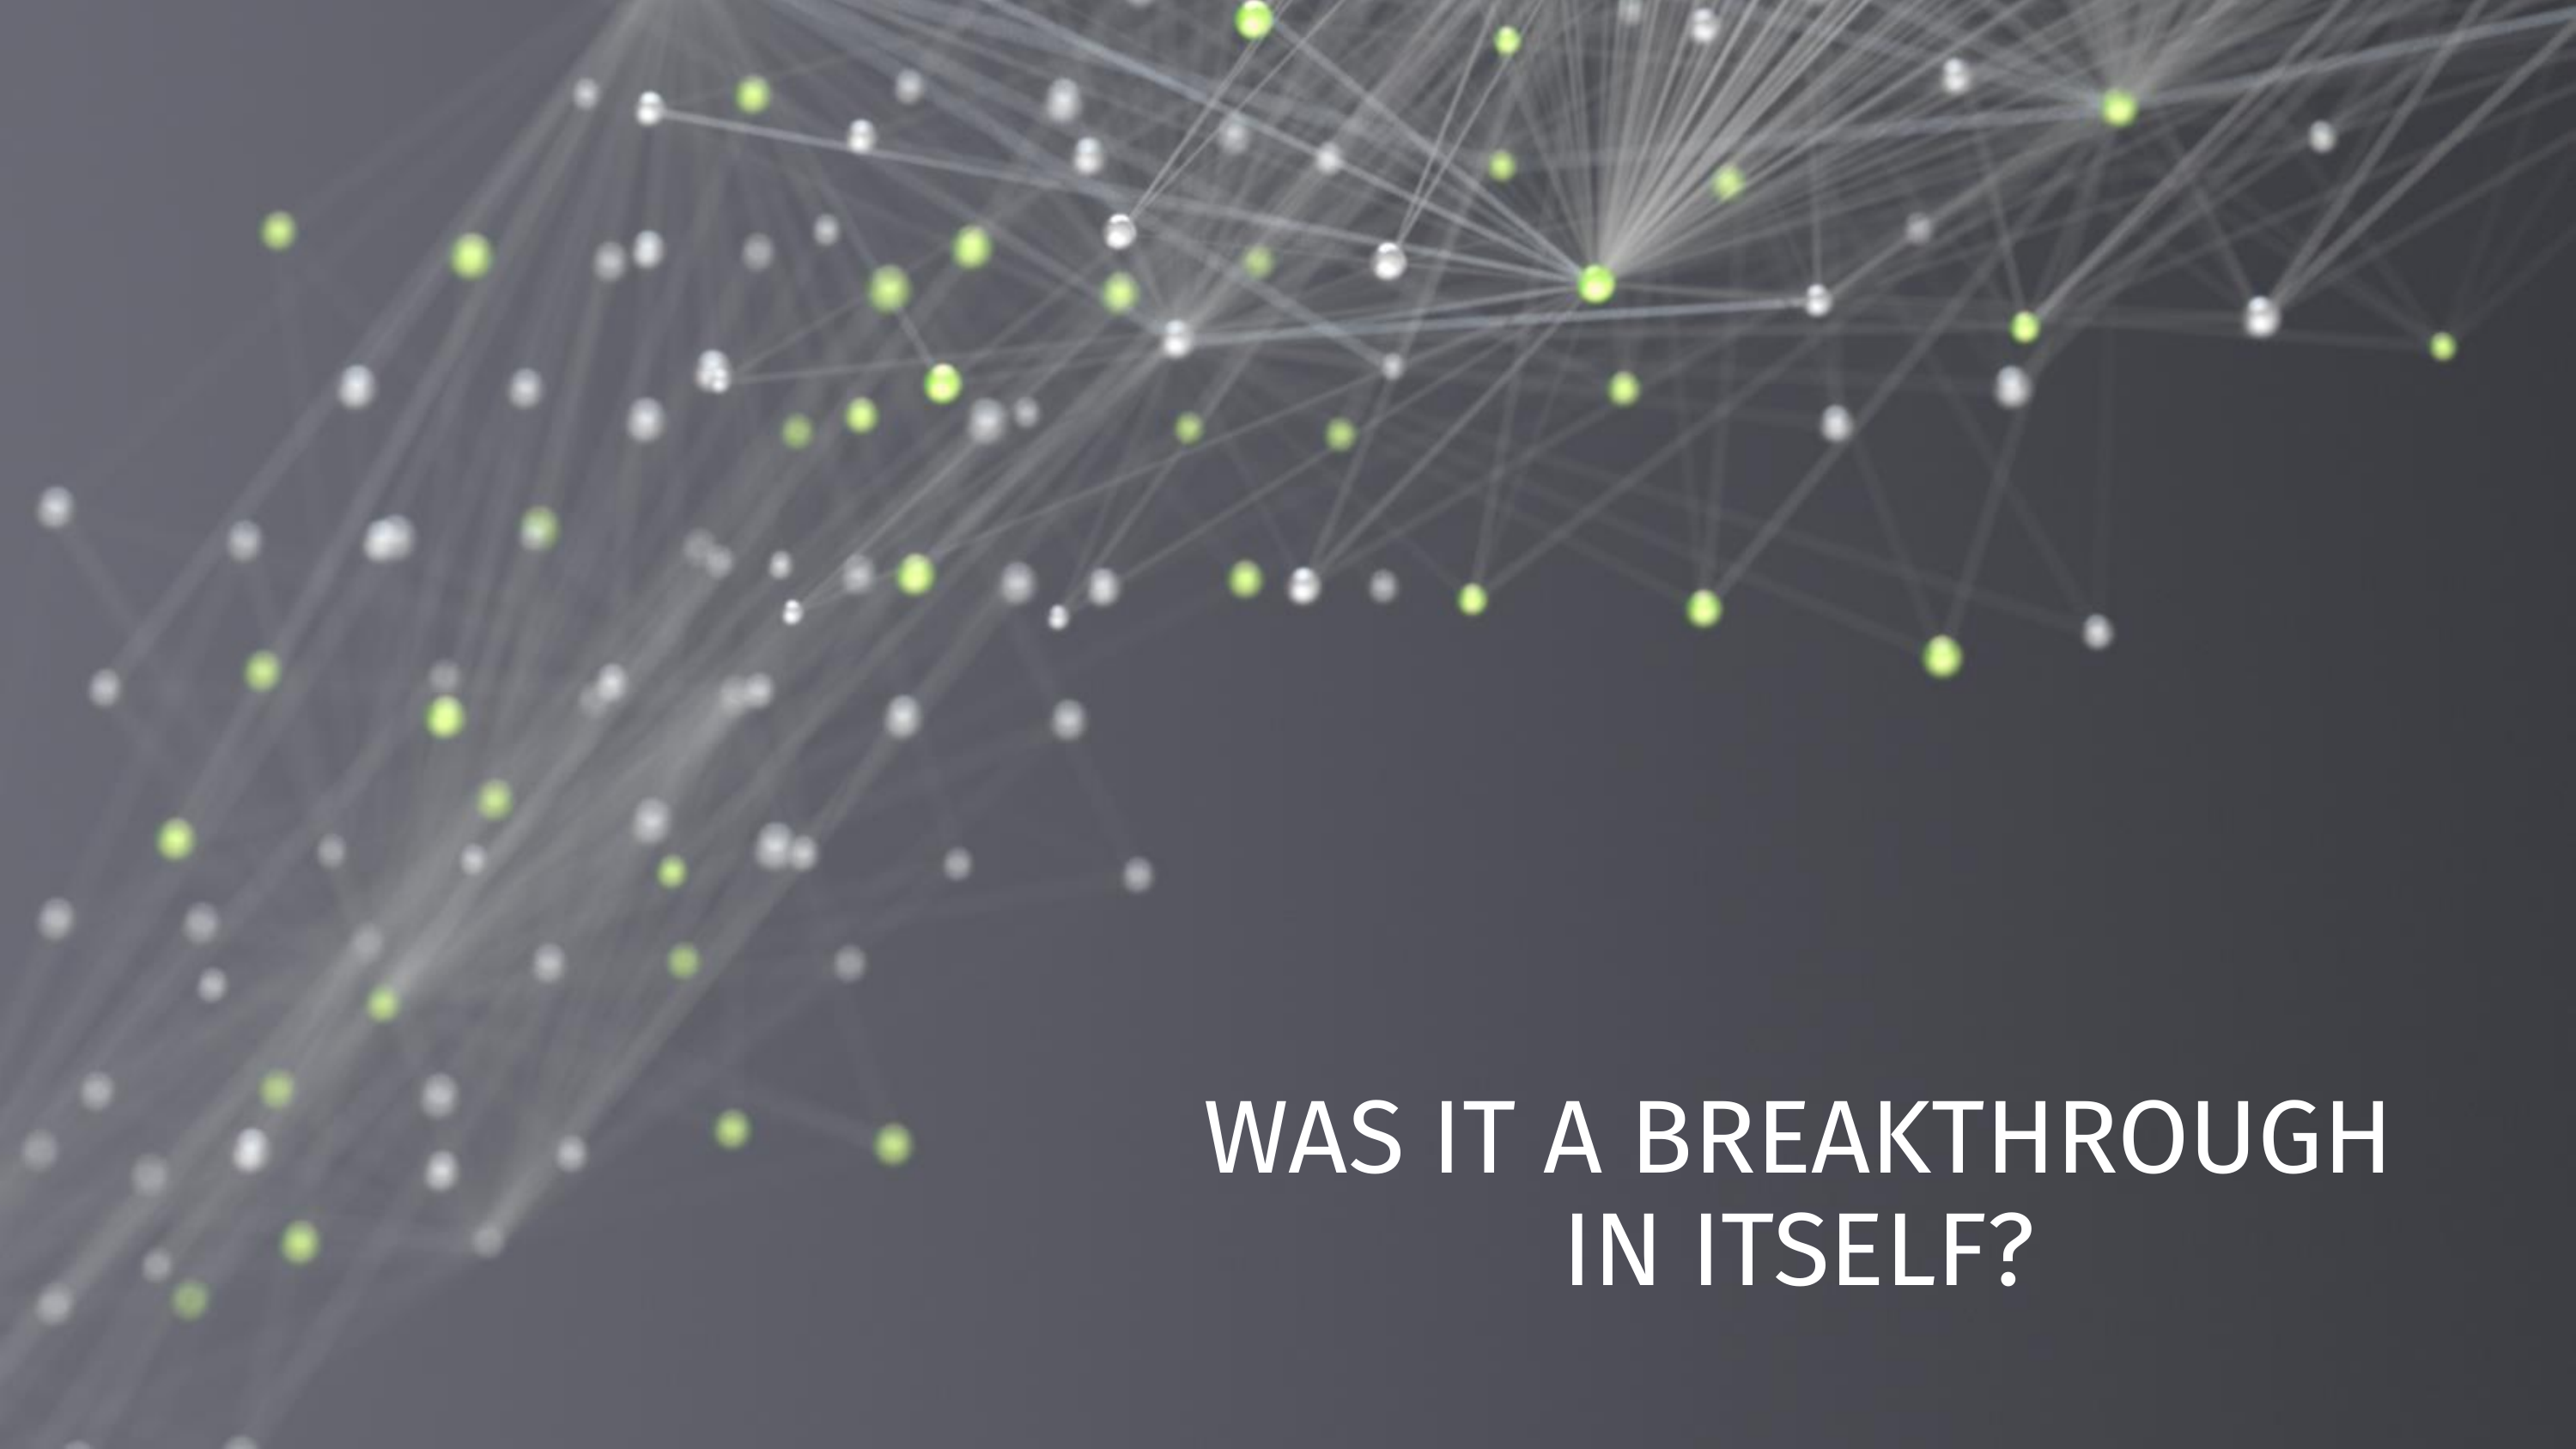

# Was it a breakthrough in itself?